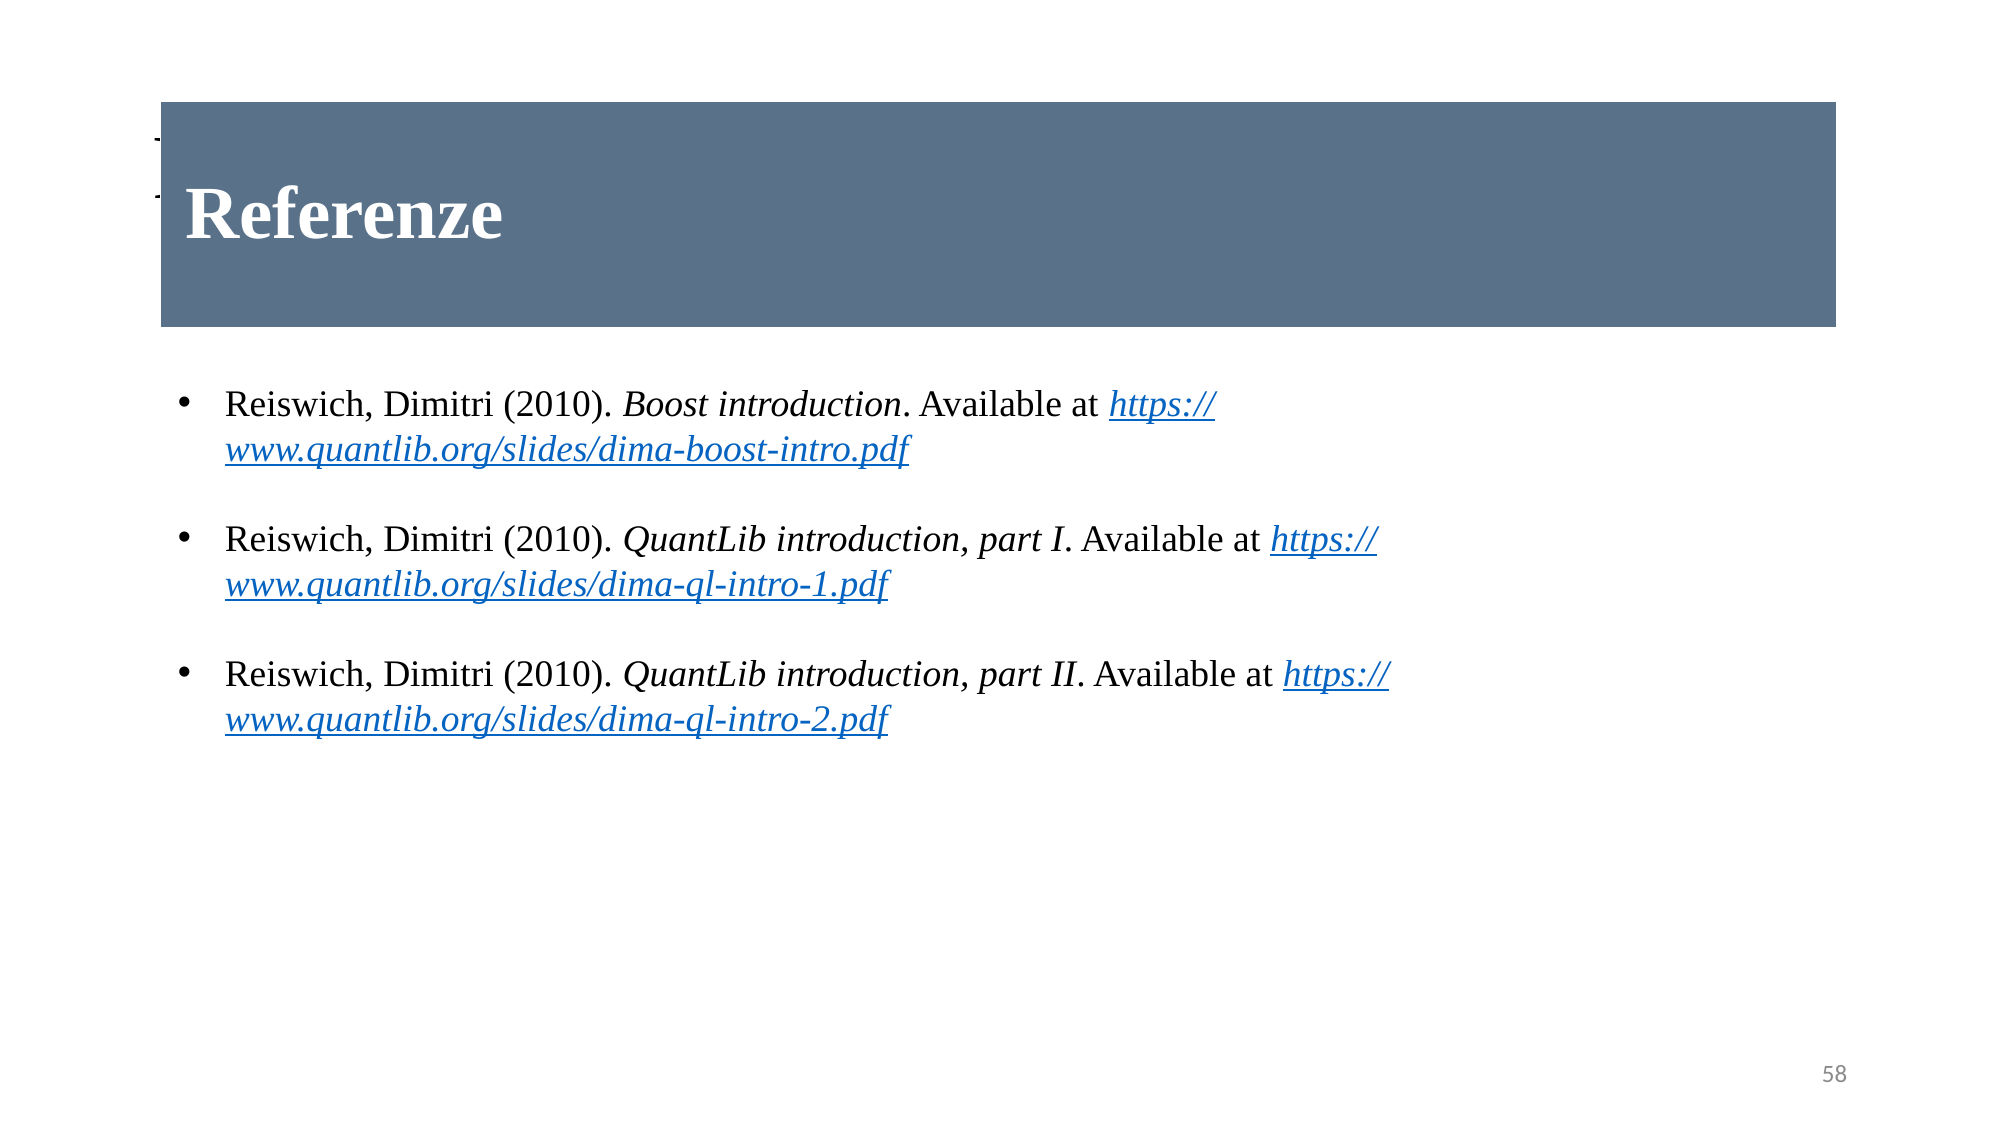

# Processi Stocastici
 Referenze
Reiswich, Dimitri (2010). Boost introduction. Available at https://www.quantlib.org/slides/dima-boost-intro.pdf

Reiswich, Dimitri (2010). QuantLib introduction, part I. Available at https://www.quantlib.org/slides/dima-ql-intro-1.pdf

Reiswich, Dimitri (2010). QuantLib introduction, part II. Available at https://www.quantlib.org/slides/dima-ql-intro-2.pdf

58